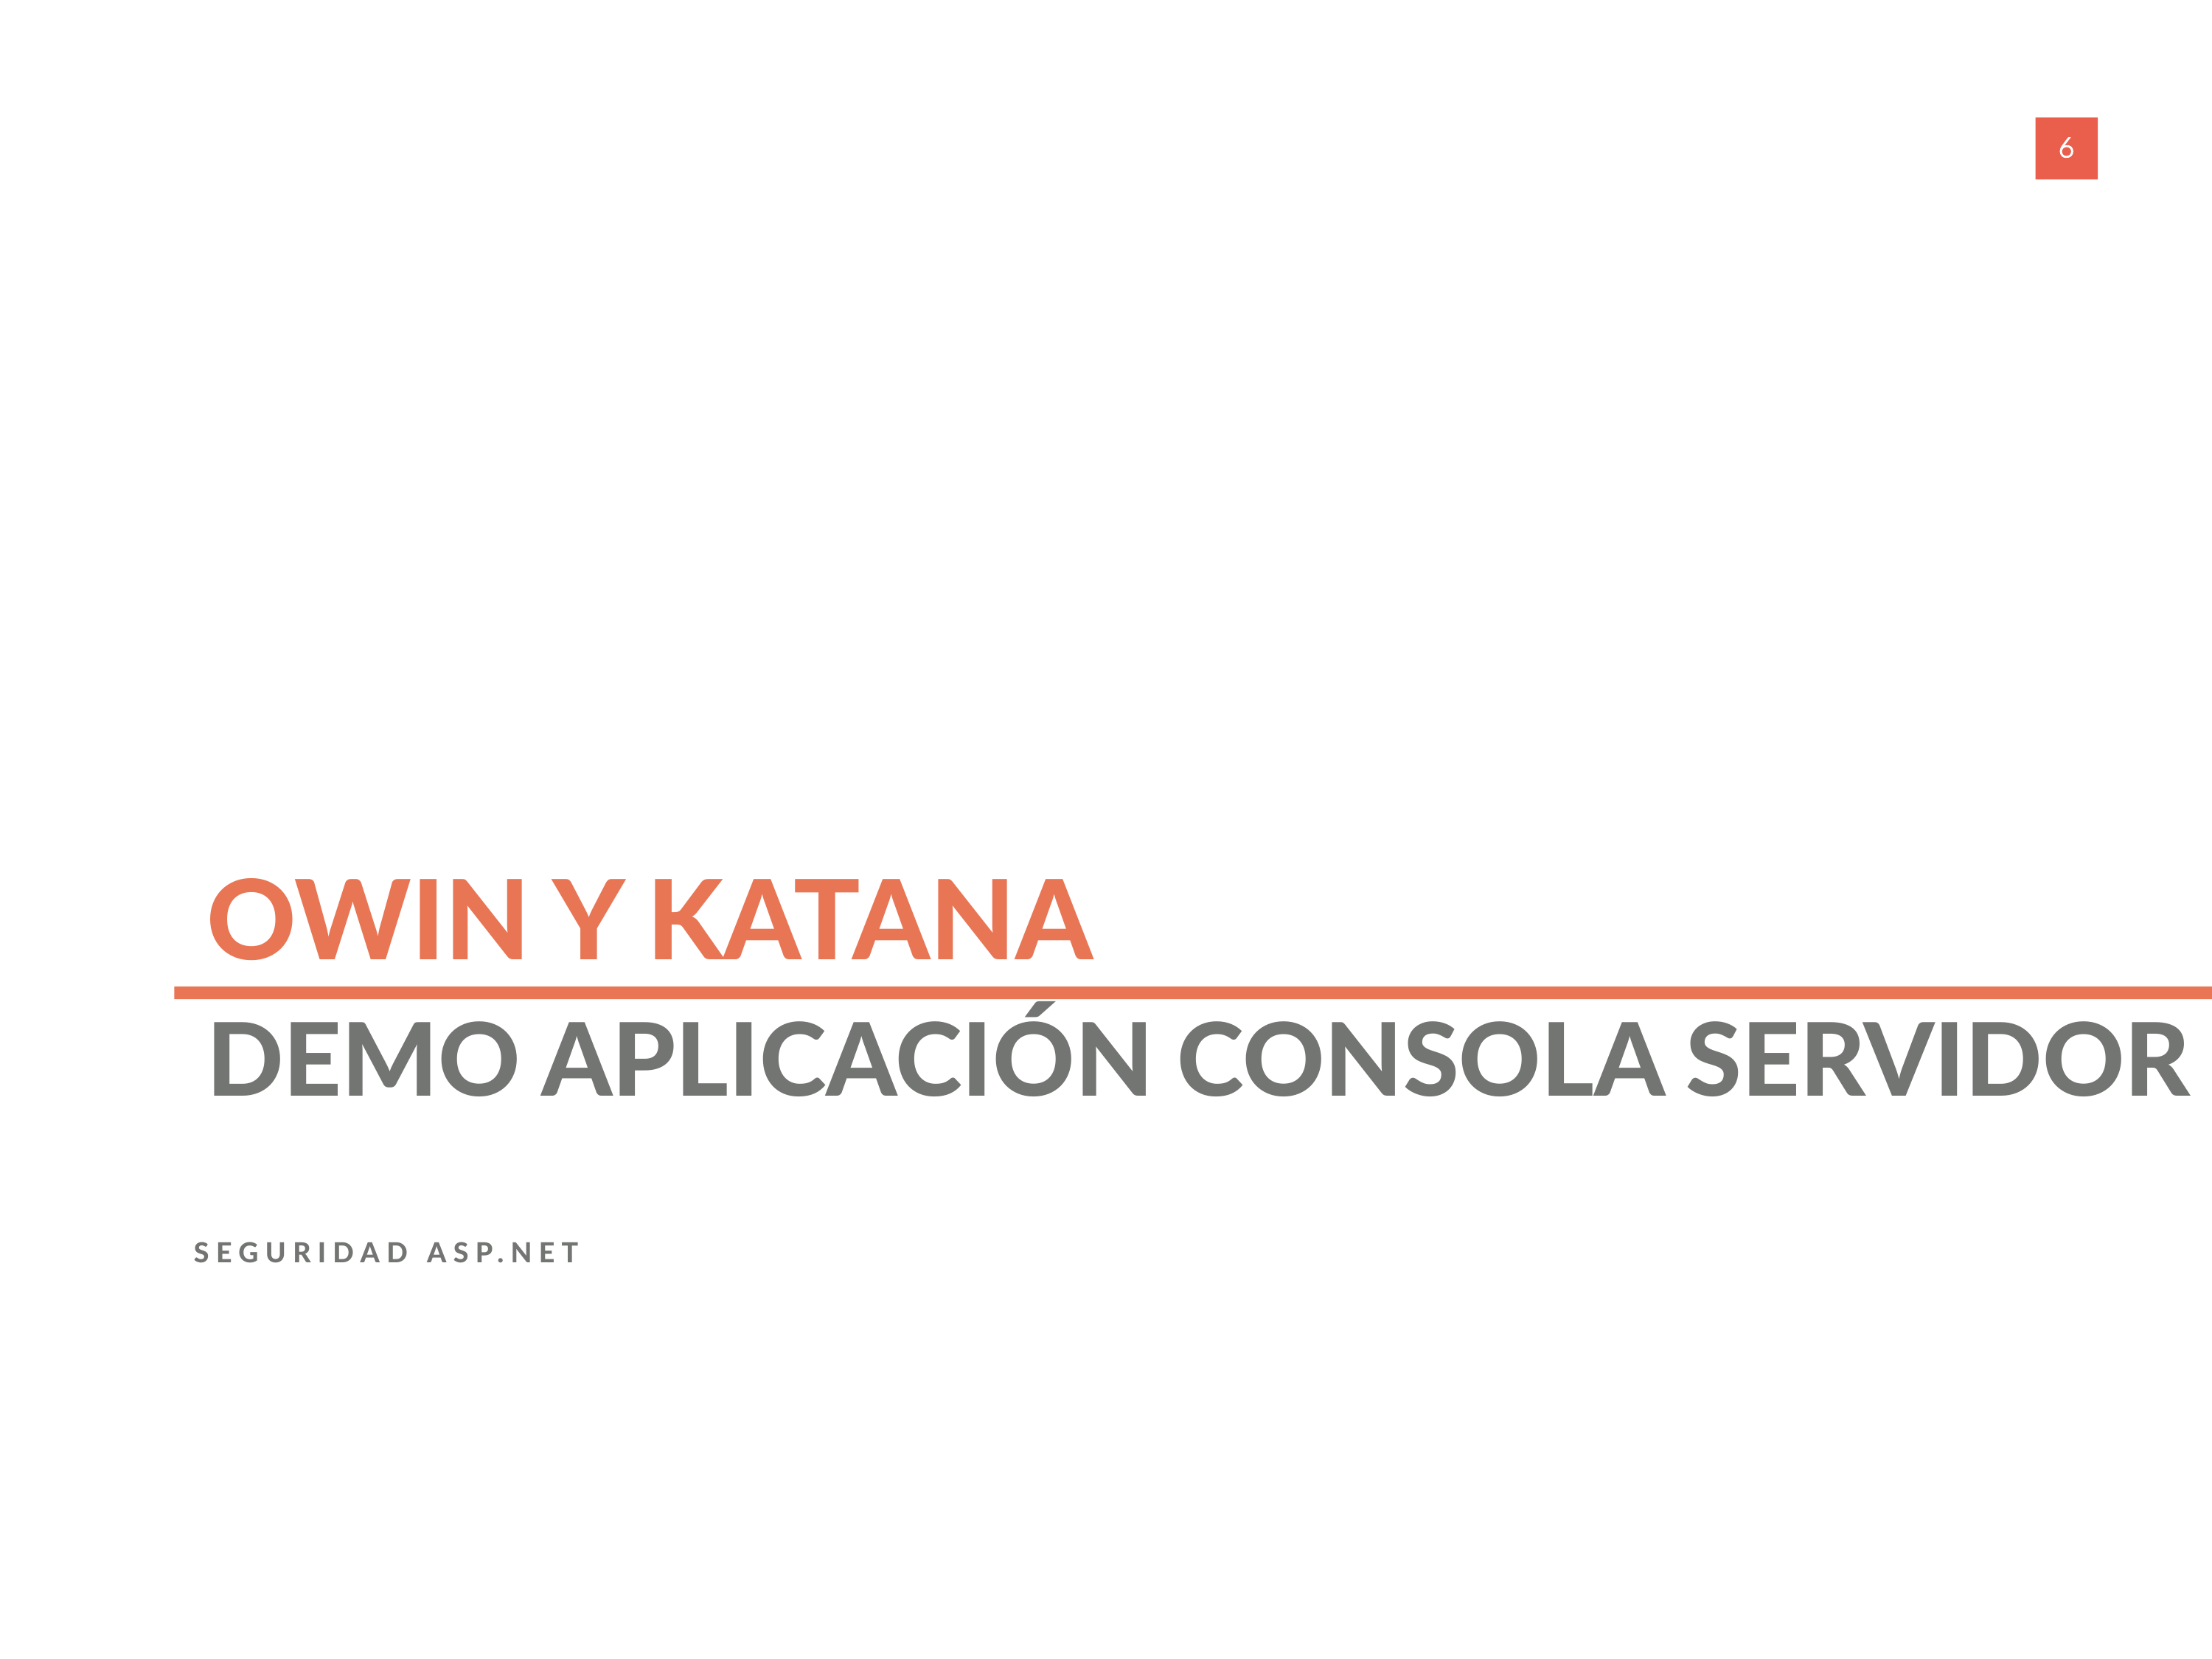

OWIN Y KATANA

DEMO APLICACIÓN CONSOLA SERVIDOR
SEGURIDAD ASP.NET